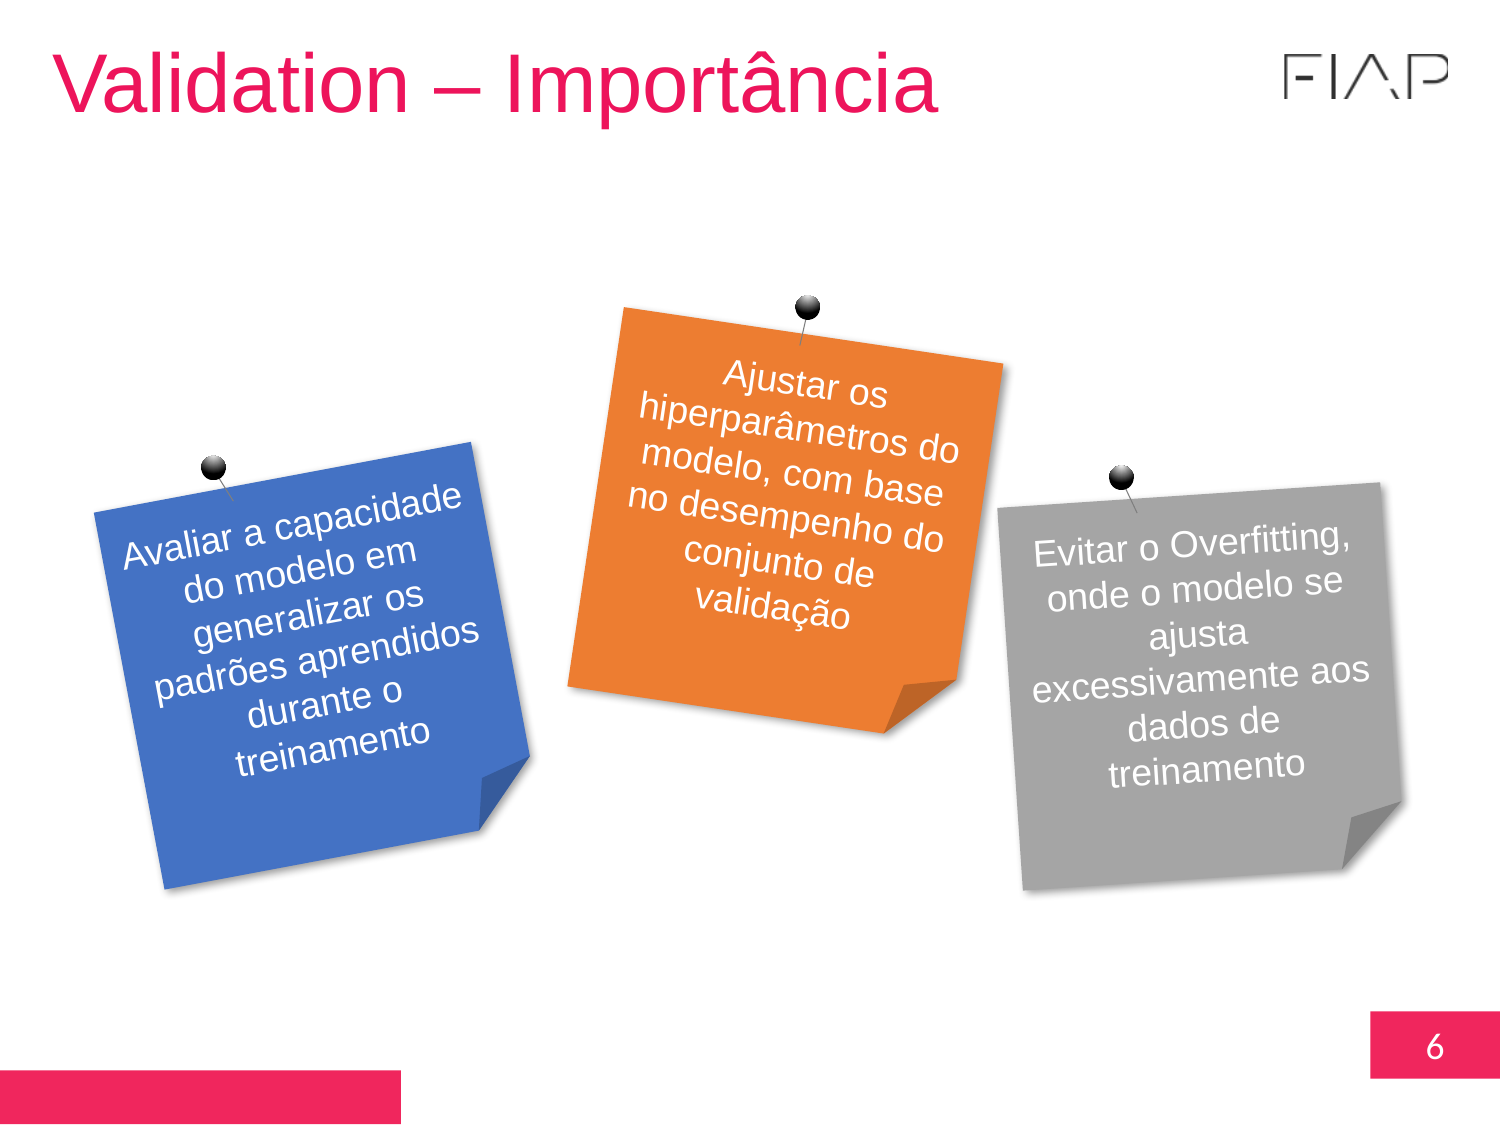

Validation – Importância

Ajustar os hiperparâmetros do modelo, com base no desempenho do conjunto de validação

Avaliar a capacidade do modelo em generalizar os padrões aprendidos durante o treinamento
Evitar o Overfitting, onde o modelo se ajusta excessivamente aos dados de treinamento